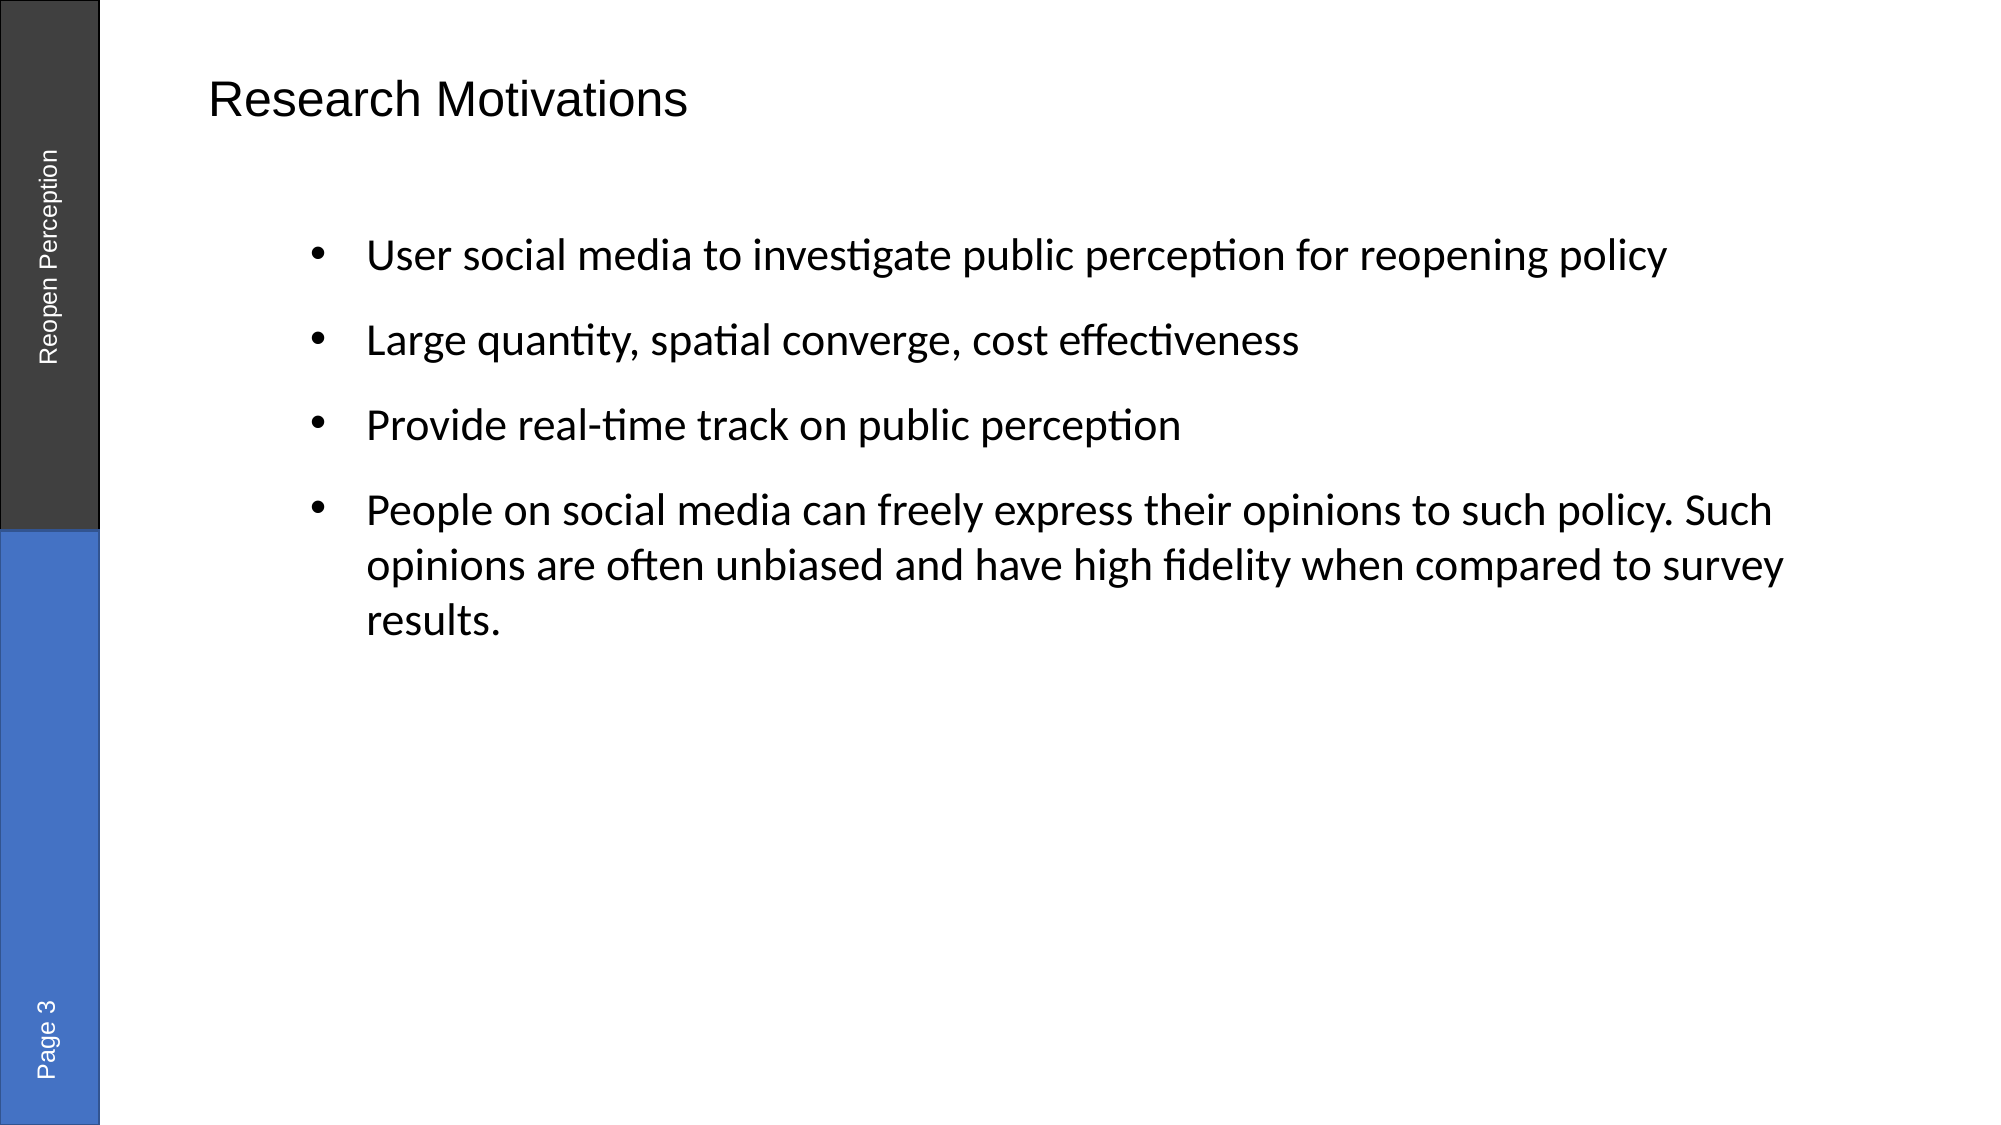

Research Motivations
User social media to investigate public perception for reopening policy

Large quantity, spatial converge, cost effectiveness

Provide real-time track on public perception

People on social media can freely express their opinions to such policy. Such opinions are often unbiased and have high fidelity when compared to survey results.

Reopen Perception

Page 3